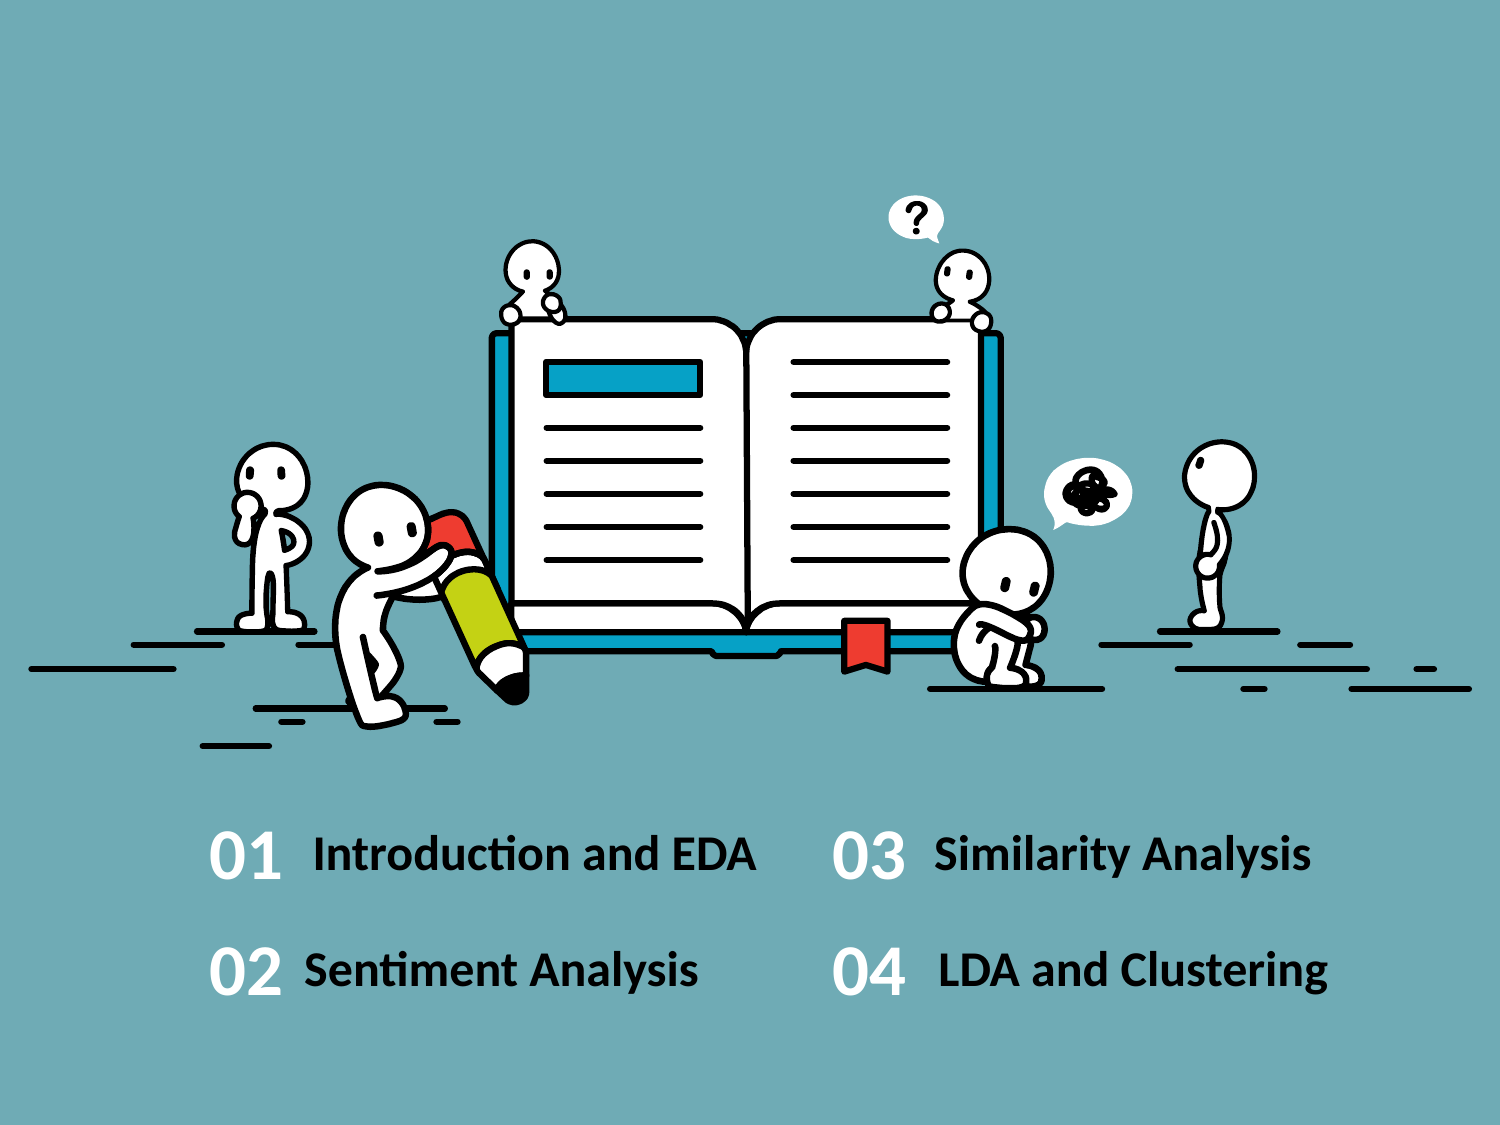

# Introduction and EDA
Similarity Analysis
01
03
Sentiment Analysis
04
02
LDA and Clustering